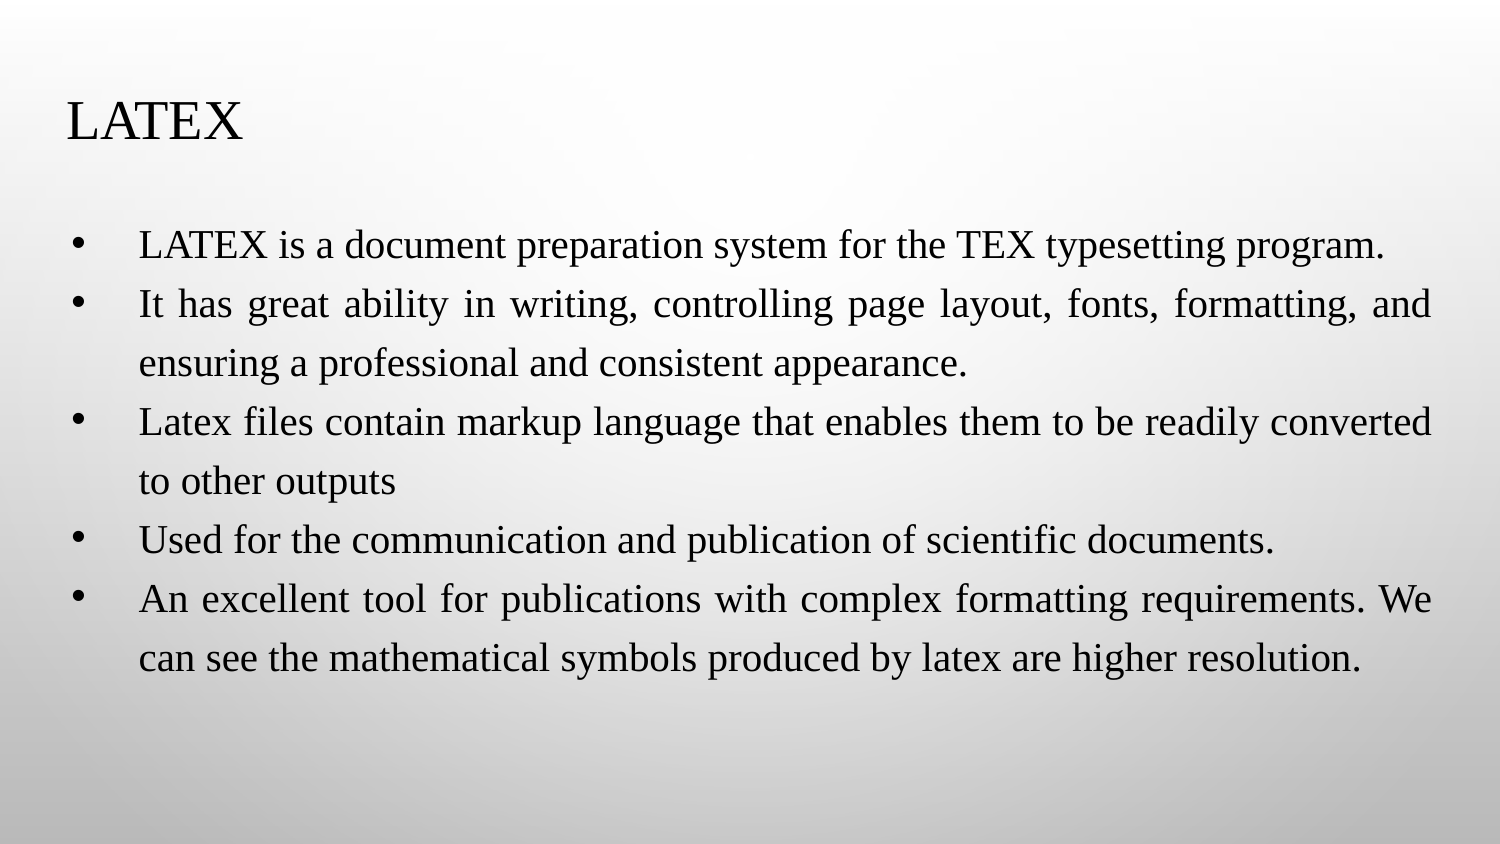

# LATEX
LATEX is a document preparation system for the TEX typesetting program.
It has great ability in writing, controlling page layout, fonts, formatting, and ensuring a professional and consistent appearance.
Latex files contain markup language that enables them to be readily converted to other outputs
Used for the communication and publication of scientific documents.
An excellent tool for publications with complex formatting requirements. We can see the mathematical symbols produced by latex are higher resolution.